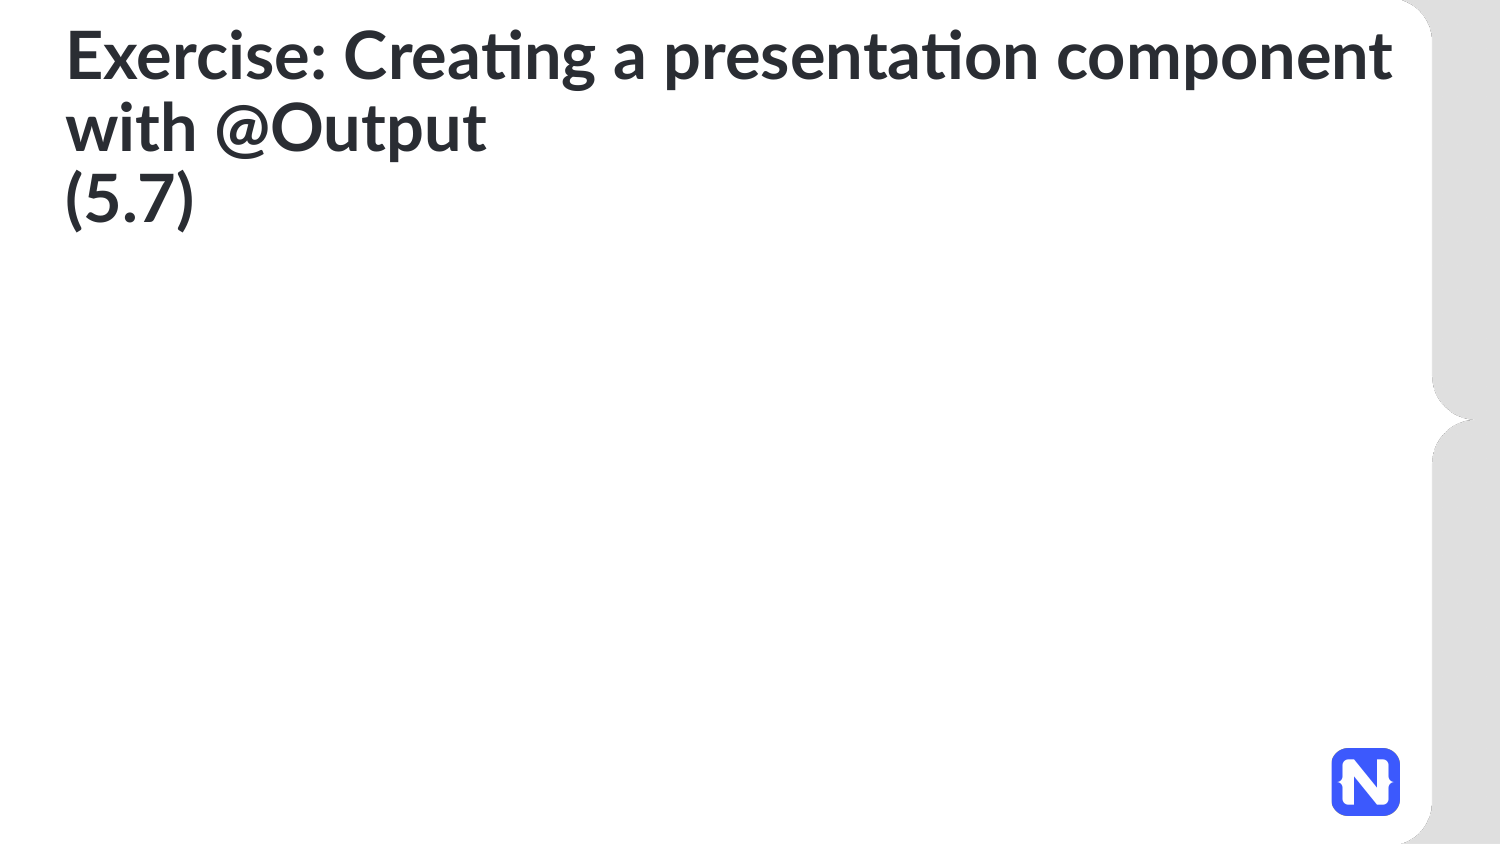

# Exercise: Creating a presentation component with @Output (5.7)